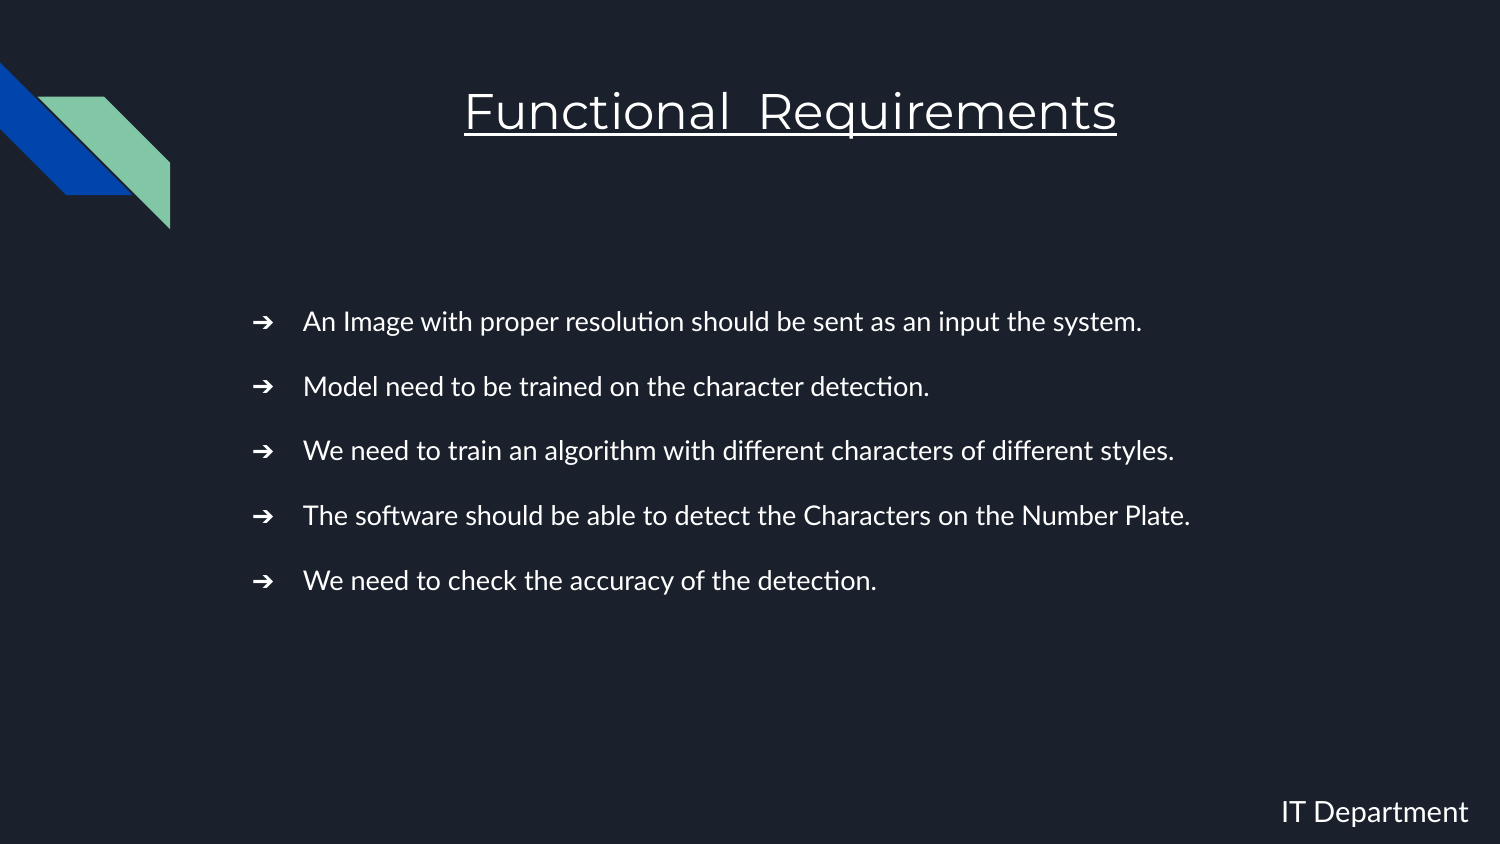

# Functional  Requirements
An Image with proper resolution should be sent as an input the system.
Model need to be trained on the character detection.
We need to train an algorithm with different characters of different styles.
The software should be able to detect the Characters on the Number Plate.
We need to check the accuracy of the detection.
IT Department